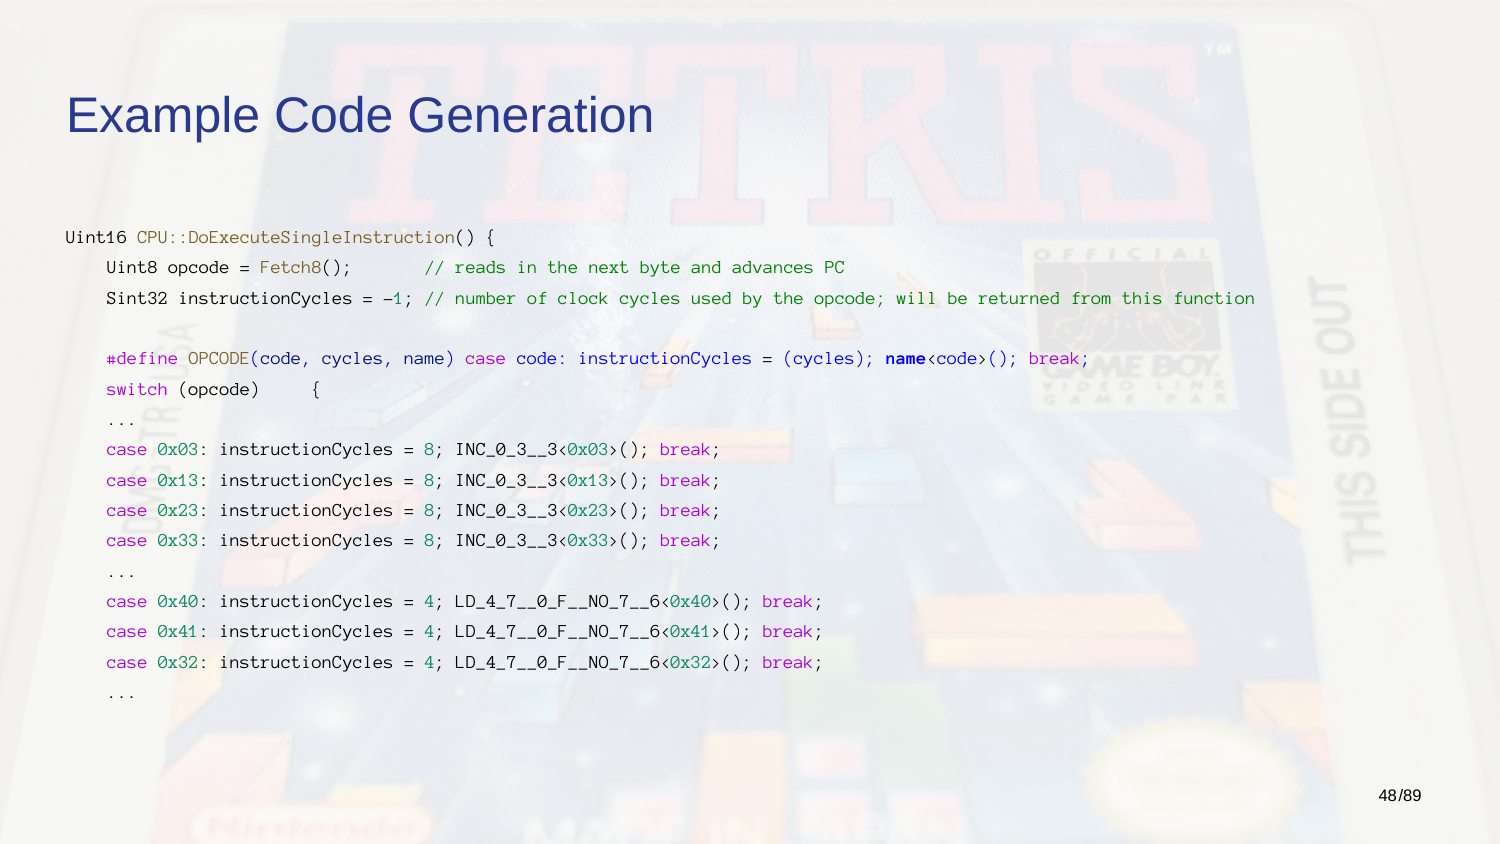

# Example Code Generation
Uint16 CPU::DoExecuteSingleInstruction() {
    Uint8 opcode = Fetch8();       // reads in the next byte and advances PC
    Sint32 instructionCycles = -1; // number of clock cycles used by the opcode; will be returned from this function

    #define OPCODE(code, cycles, name) case code: instructionCycles = (cycles); name<code>(); break;
    switch (opcode)     {
    ...
    case 0x03: instructionCycles = 8; INC_0_3__3<0x03>(); break;
    case 0x13: instructionCycles = 8; INC_0_3__3<0x13>(); break;
    case 0x23: instructionCycles = 8; INC_0_3__3<0x23>(); break;
    case 0x33: instructionCycles = 8; INC_0_3__3<0x33>(); break;
    ...
    case 0x40: instructionCycles = 4; LD_4_7__0_F__NO_7__6<0x40>(); break;
    case 0x41: instructionCycles = 4; LD_4_7__0_F__NO_7__6<0x41>(); break;
    case 0x32: instructionCycles = 4; LD_4_7__0_F__NO_7__6<0x32>(); break;
    ...

48